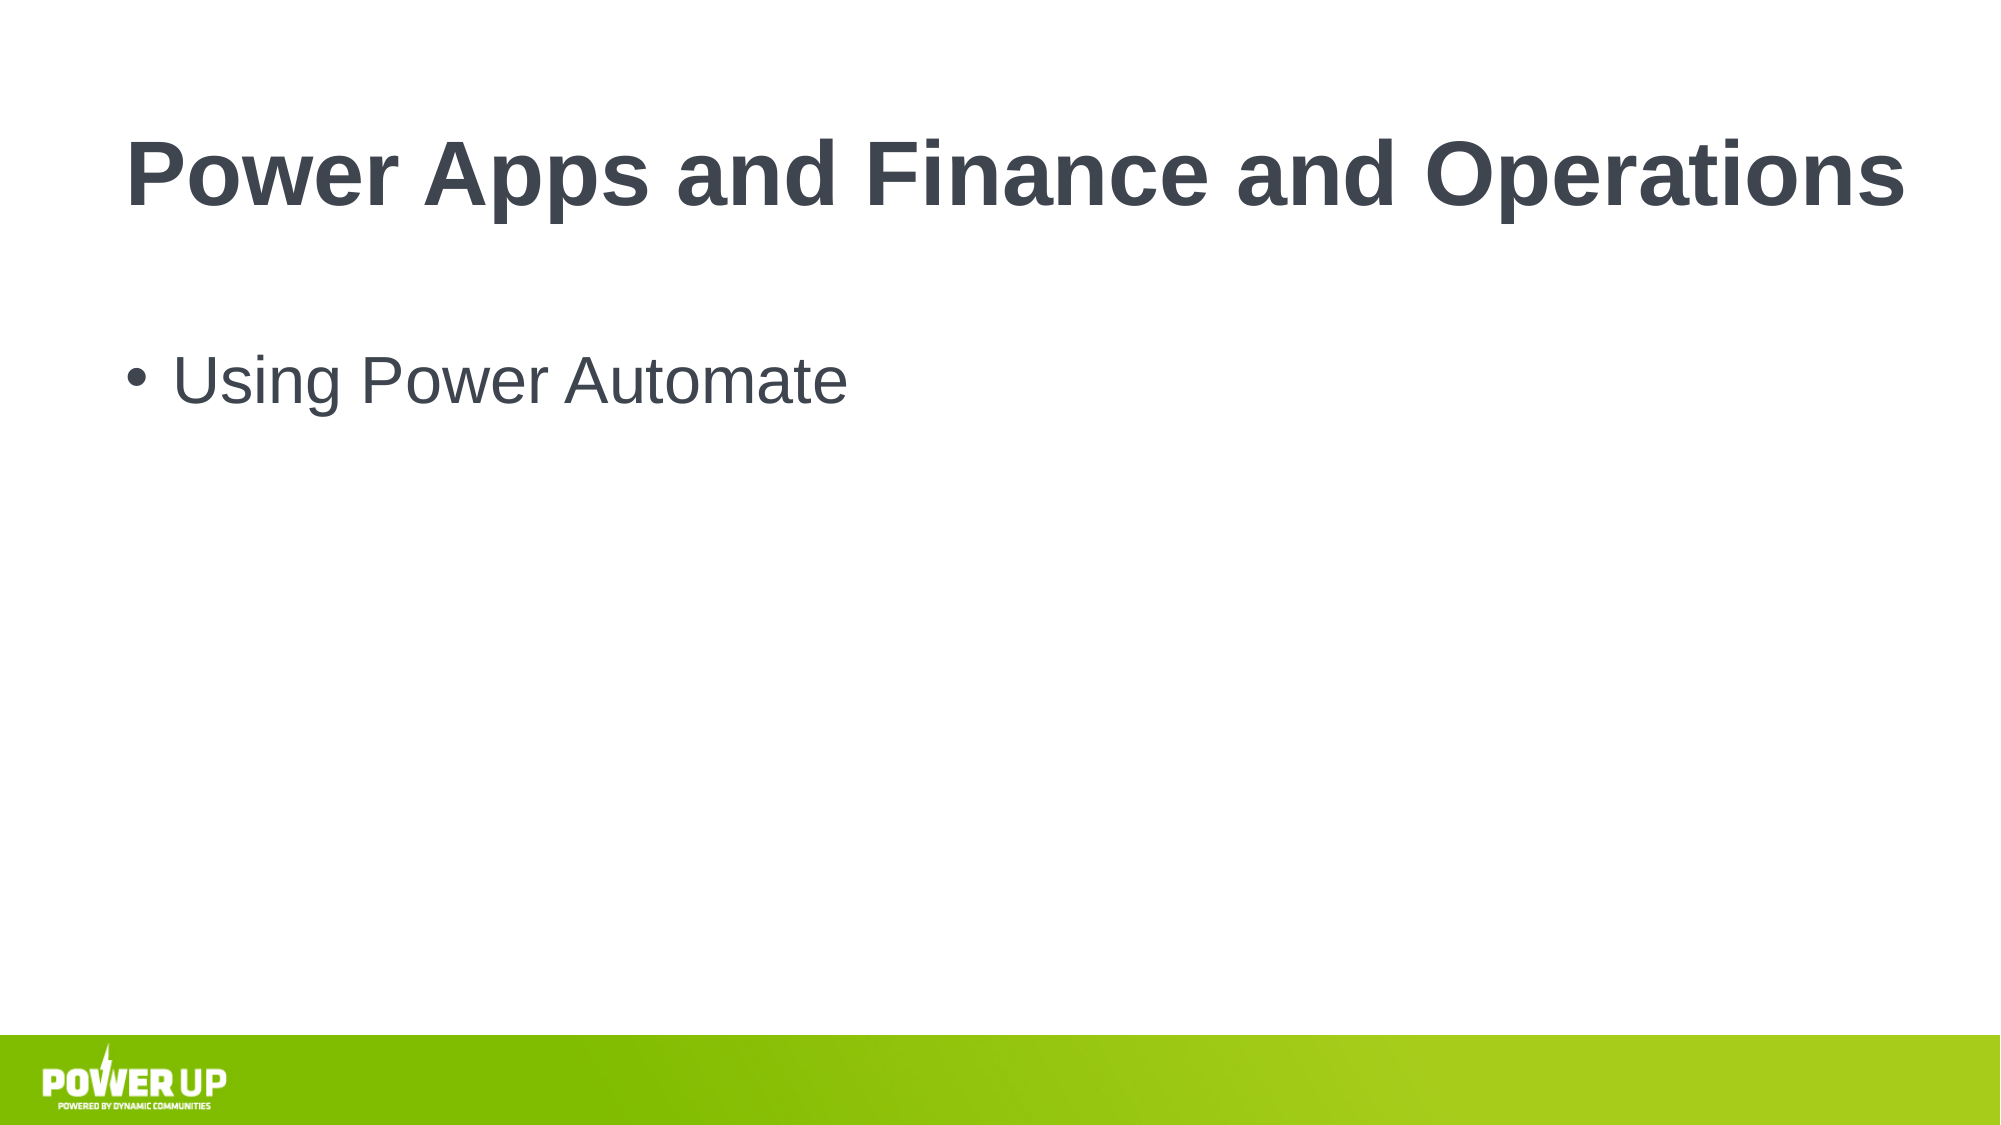

# Power Apps and Finance and Operations
Using Power Automate